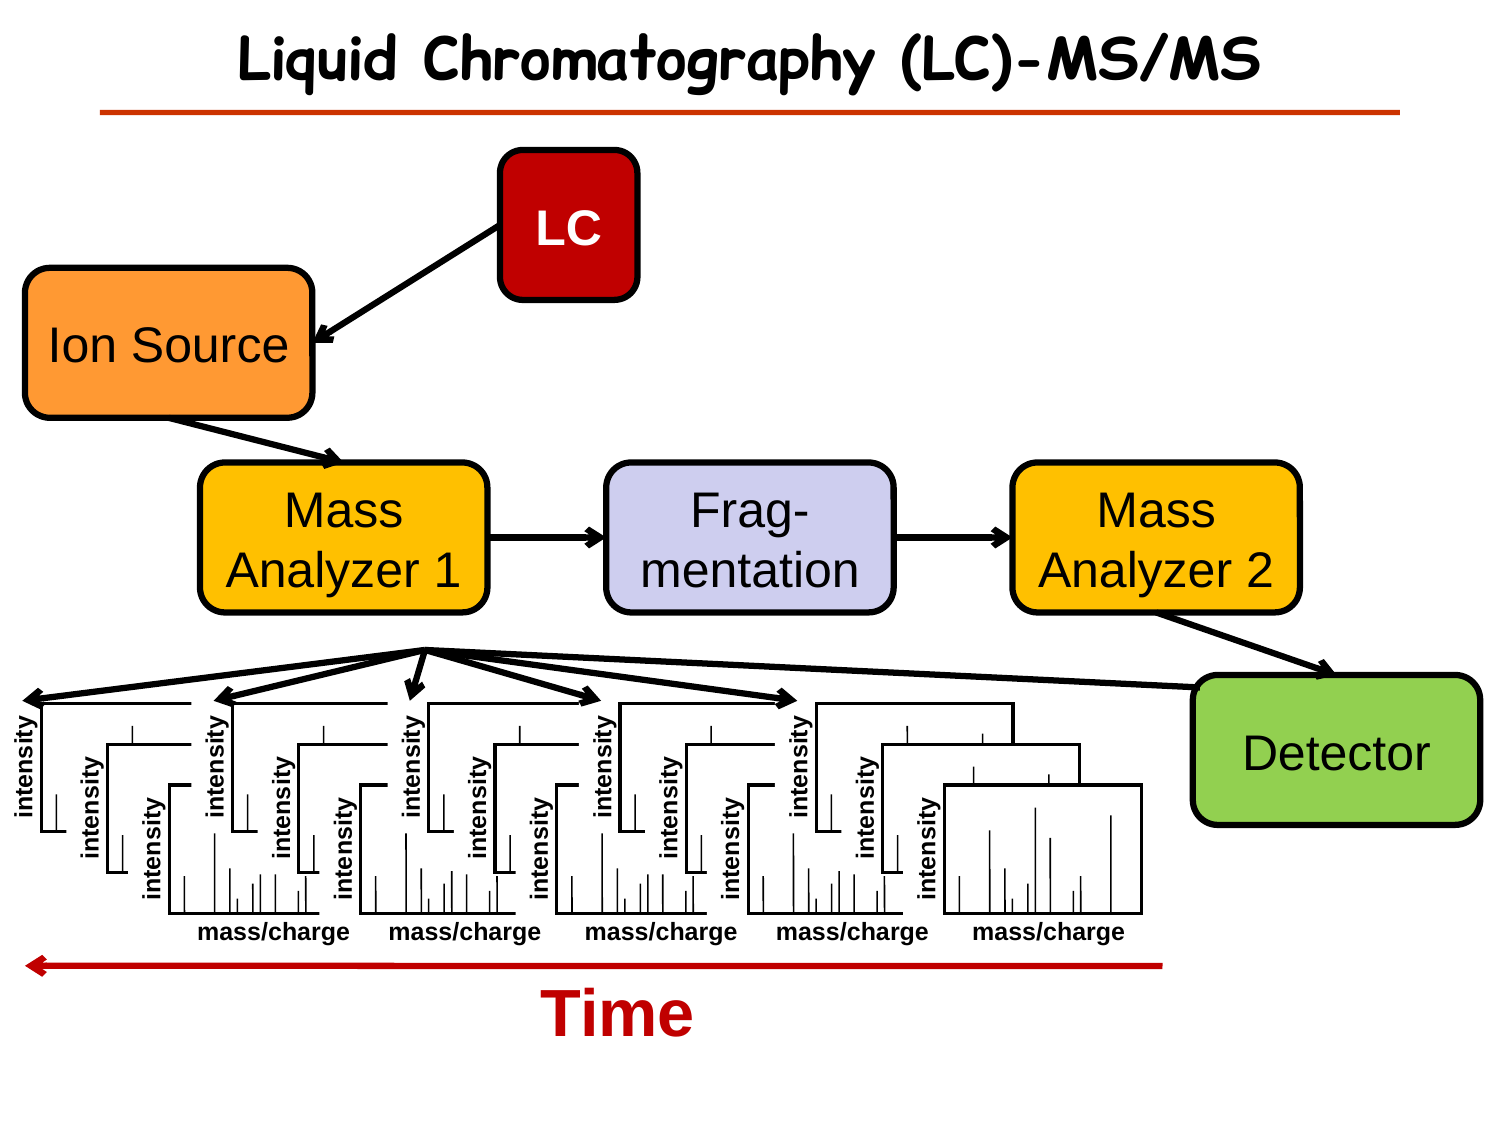

Liquid Chromatography (LC)-MS/MS

LC
Ion Source

Mass Analyzer 1
Frag-mentation
Mass Analyzer 2
Detector

intensity
mass/charge

intensity
mass/charge

intensity
mass/charge

intensity
mass/charge

intensity
mass/charge

intensity
mass/charge

intensity
mass/charge

intensity
mass/charge

intensity
mass/charge

intensity
mass/charge

intensity
mass/charge

intensity
mass/charge

intensity
mass/charge

intensity
mass/charge

intensity
mass/charge
Time